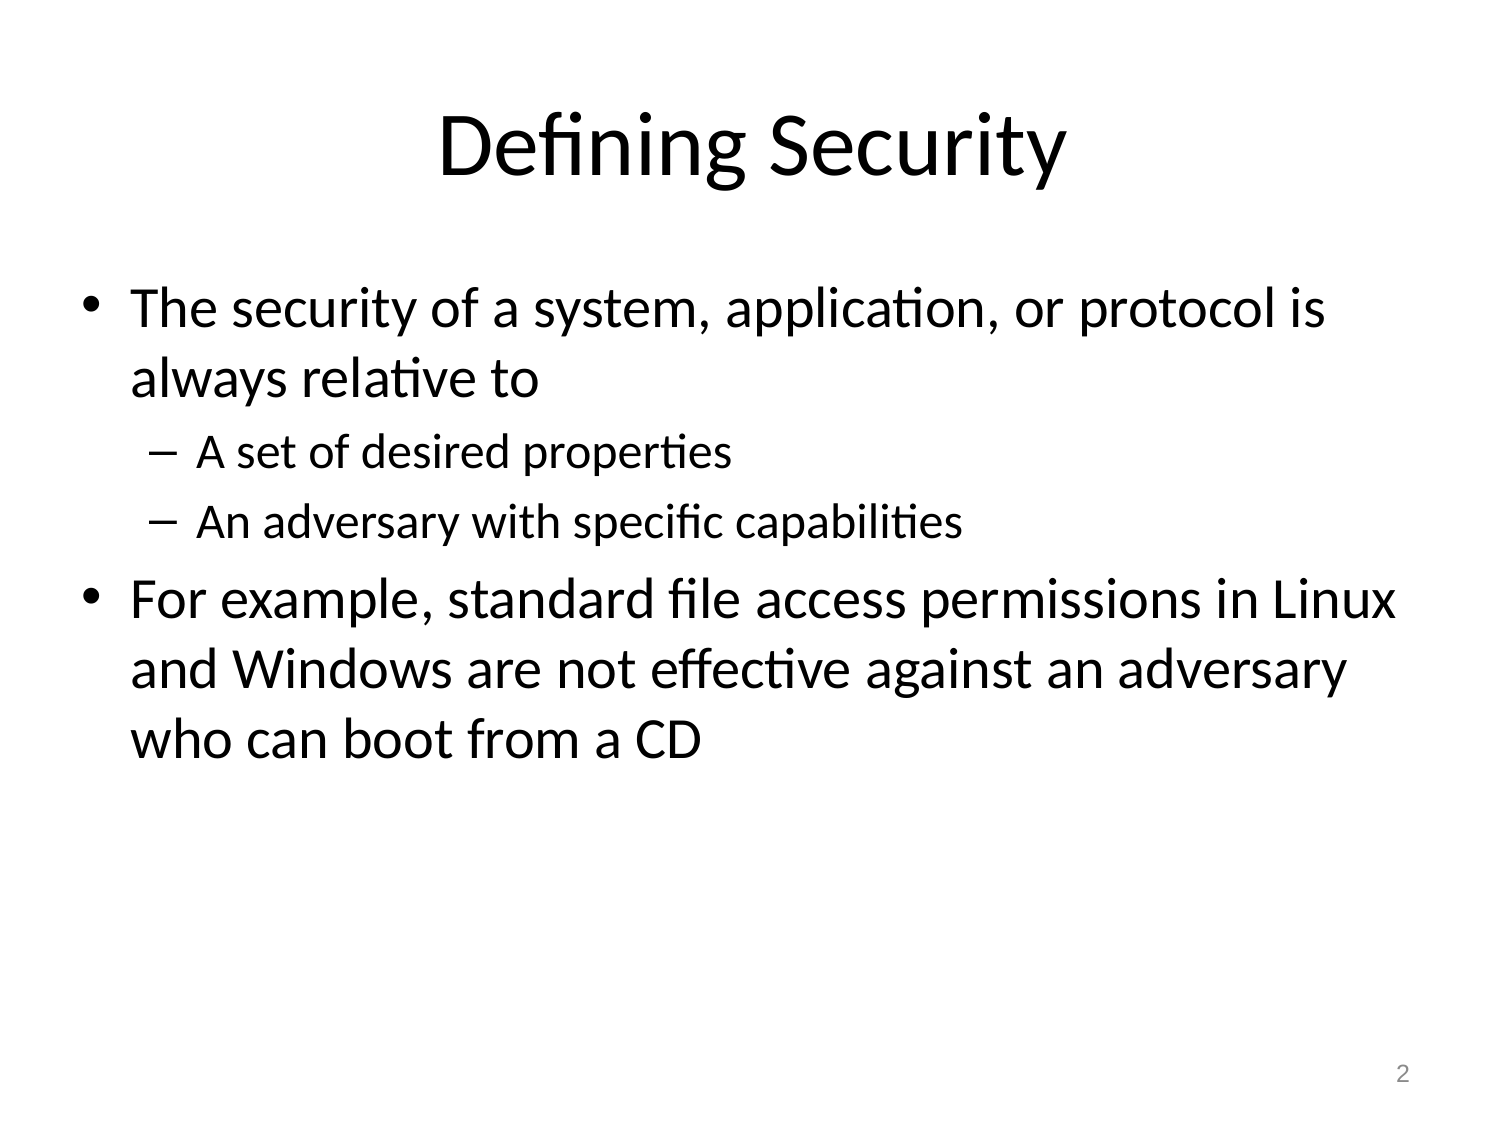

# Defining Security
The security of a system, application, or protocol is always relative to
A set of desired properties
An adversary with specific capabilities
For example, standard file access permissions in Linux and Windows are not effective against an adversary who can boot from a CD
2